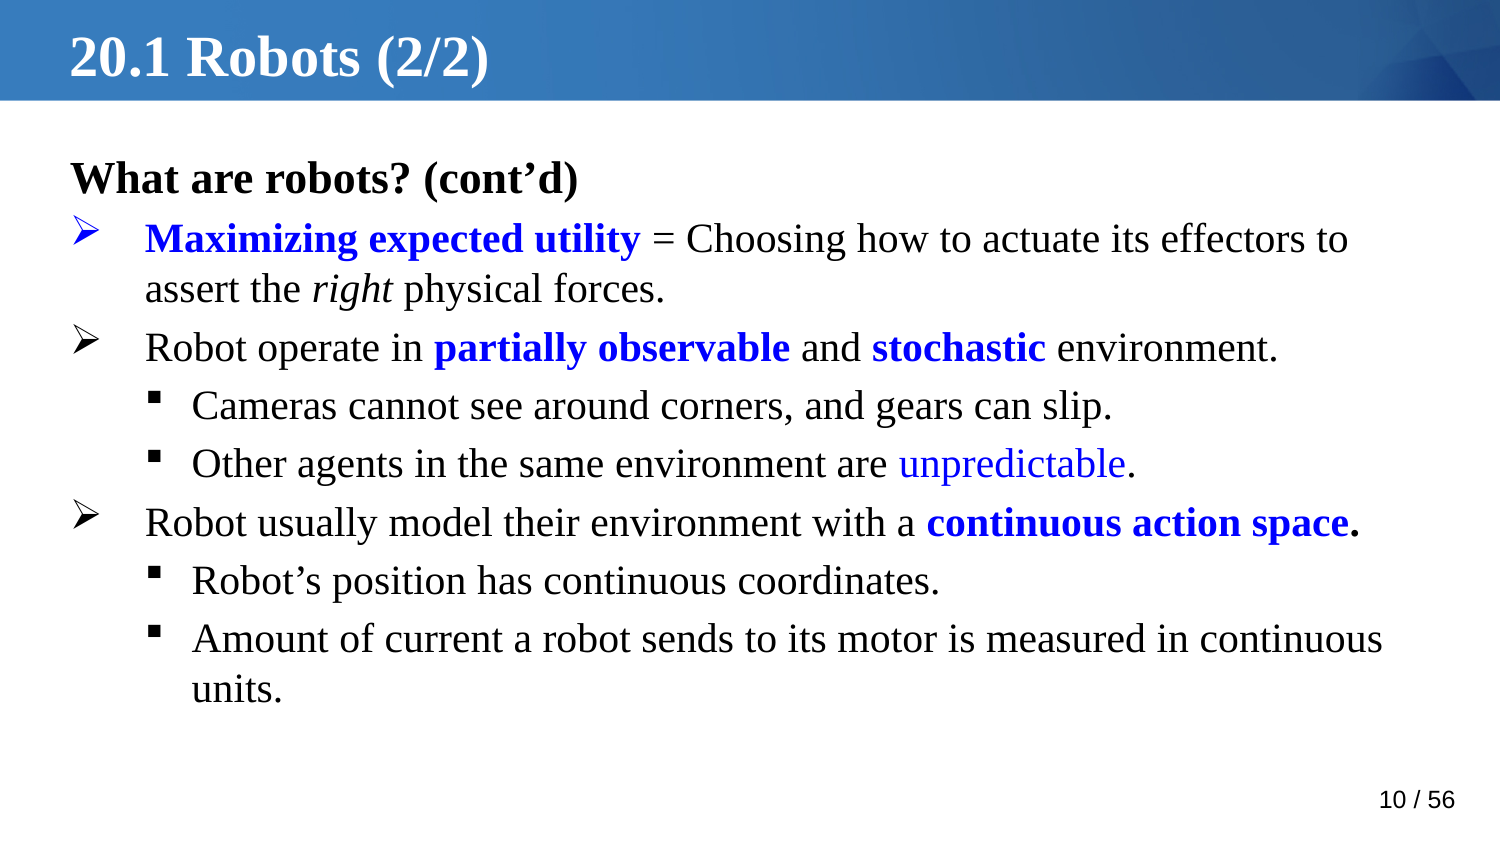

# 20.1 Robots (2/2)
What are robots? (cont’d)
Maximizing expected utility = Choosing how to actuate its effectors to assert the right physical forces.
Robot operate in partially observable and stochastic environment.
Cameras cannot see around corners, and gears can slip.
Other agents in the same environment are unpredictable.
Robot usually model their environment with a continuous action space.
Robot’s position has continuous coordinates.
Amount of current a robot sends to its motor is measured in continuous units.